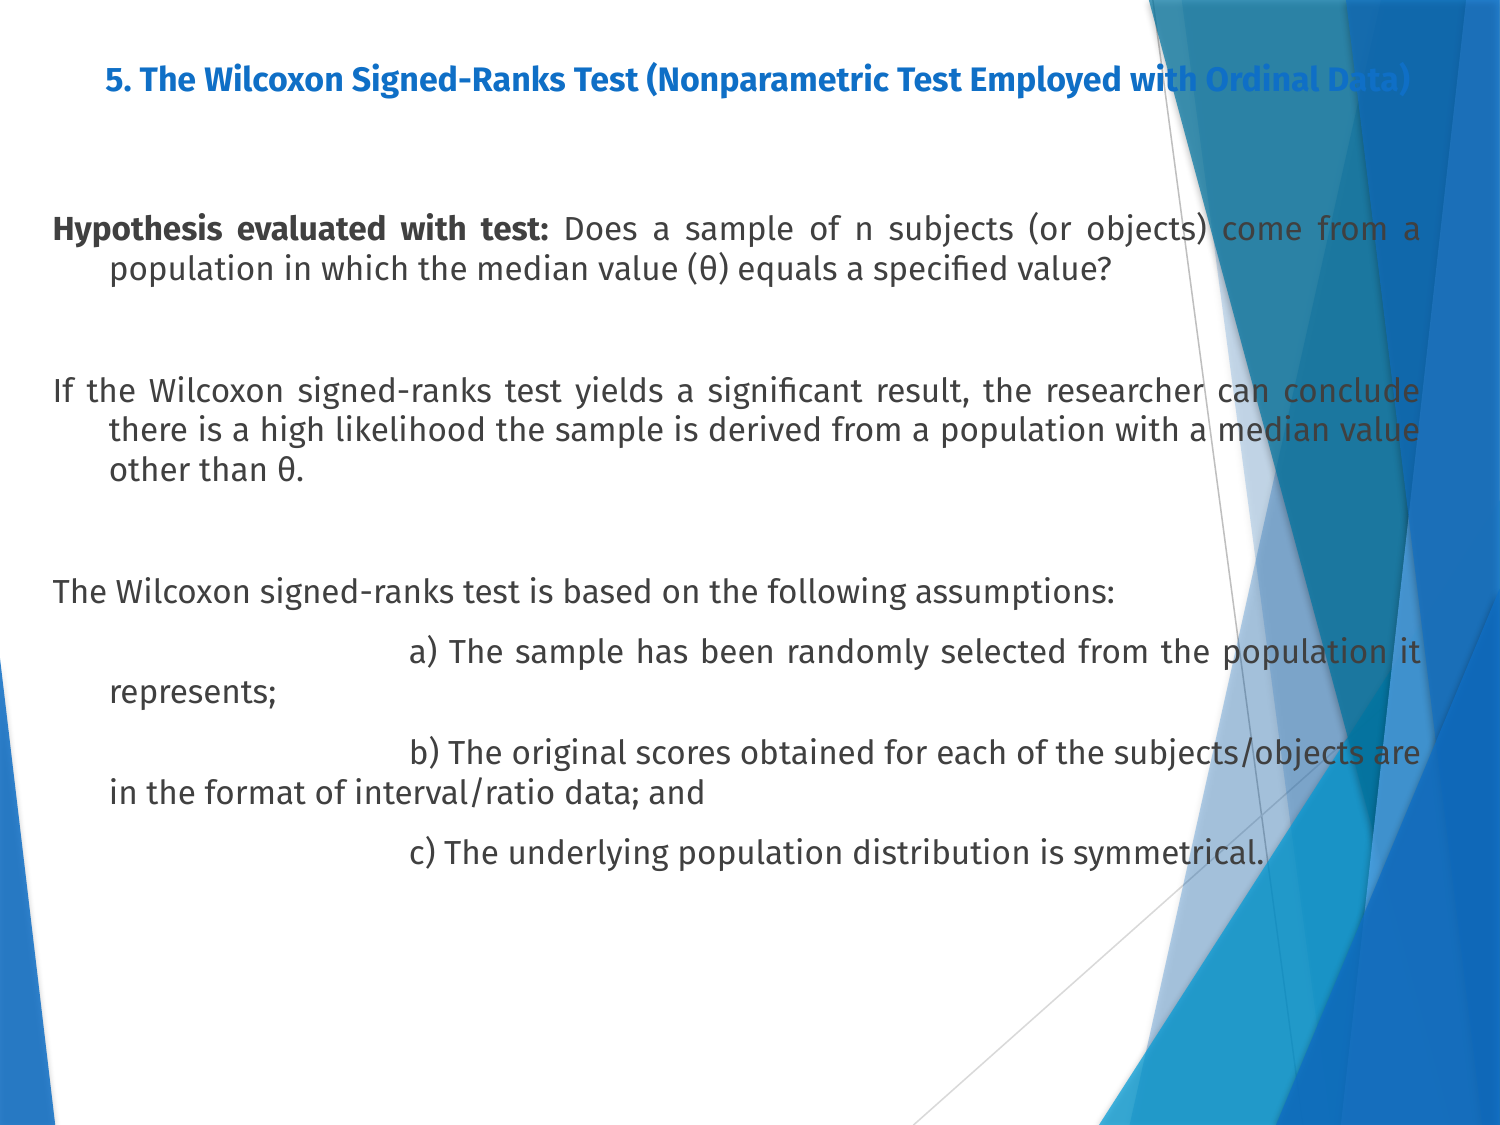

# 5. The Wilcoxon Signed-Ranks Test (Nonparametric Test Employed with Ordinal Data)
Hypothesis evaluated with test: Does a sample of n subjects (or objects) come from a population in which the median value (θ) equals a specified value?

If the Wilcoxon signed-ranks test yields a significant result, the researcher can conclude there is a high likelihood the sample is derived from a population with a median value other than θ.

The Wilcoxon signed-ranks test is based on the following assumptions:
			a) The sample has been randomly selected from the population it represents;
			b) The original scores obtained for each of the subjects/objects are in the format of interval/ratio data; and
			c) The underlying population distribution is symmetrical.